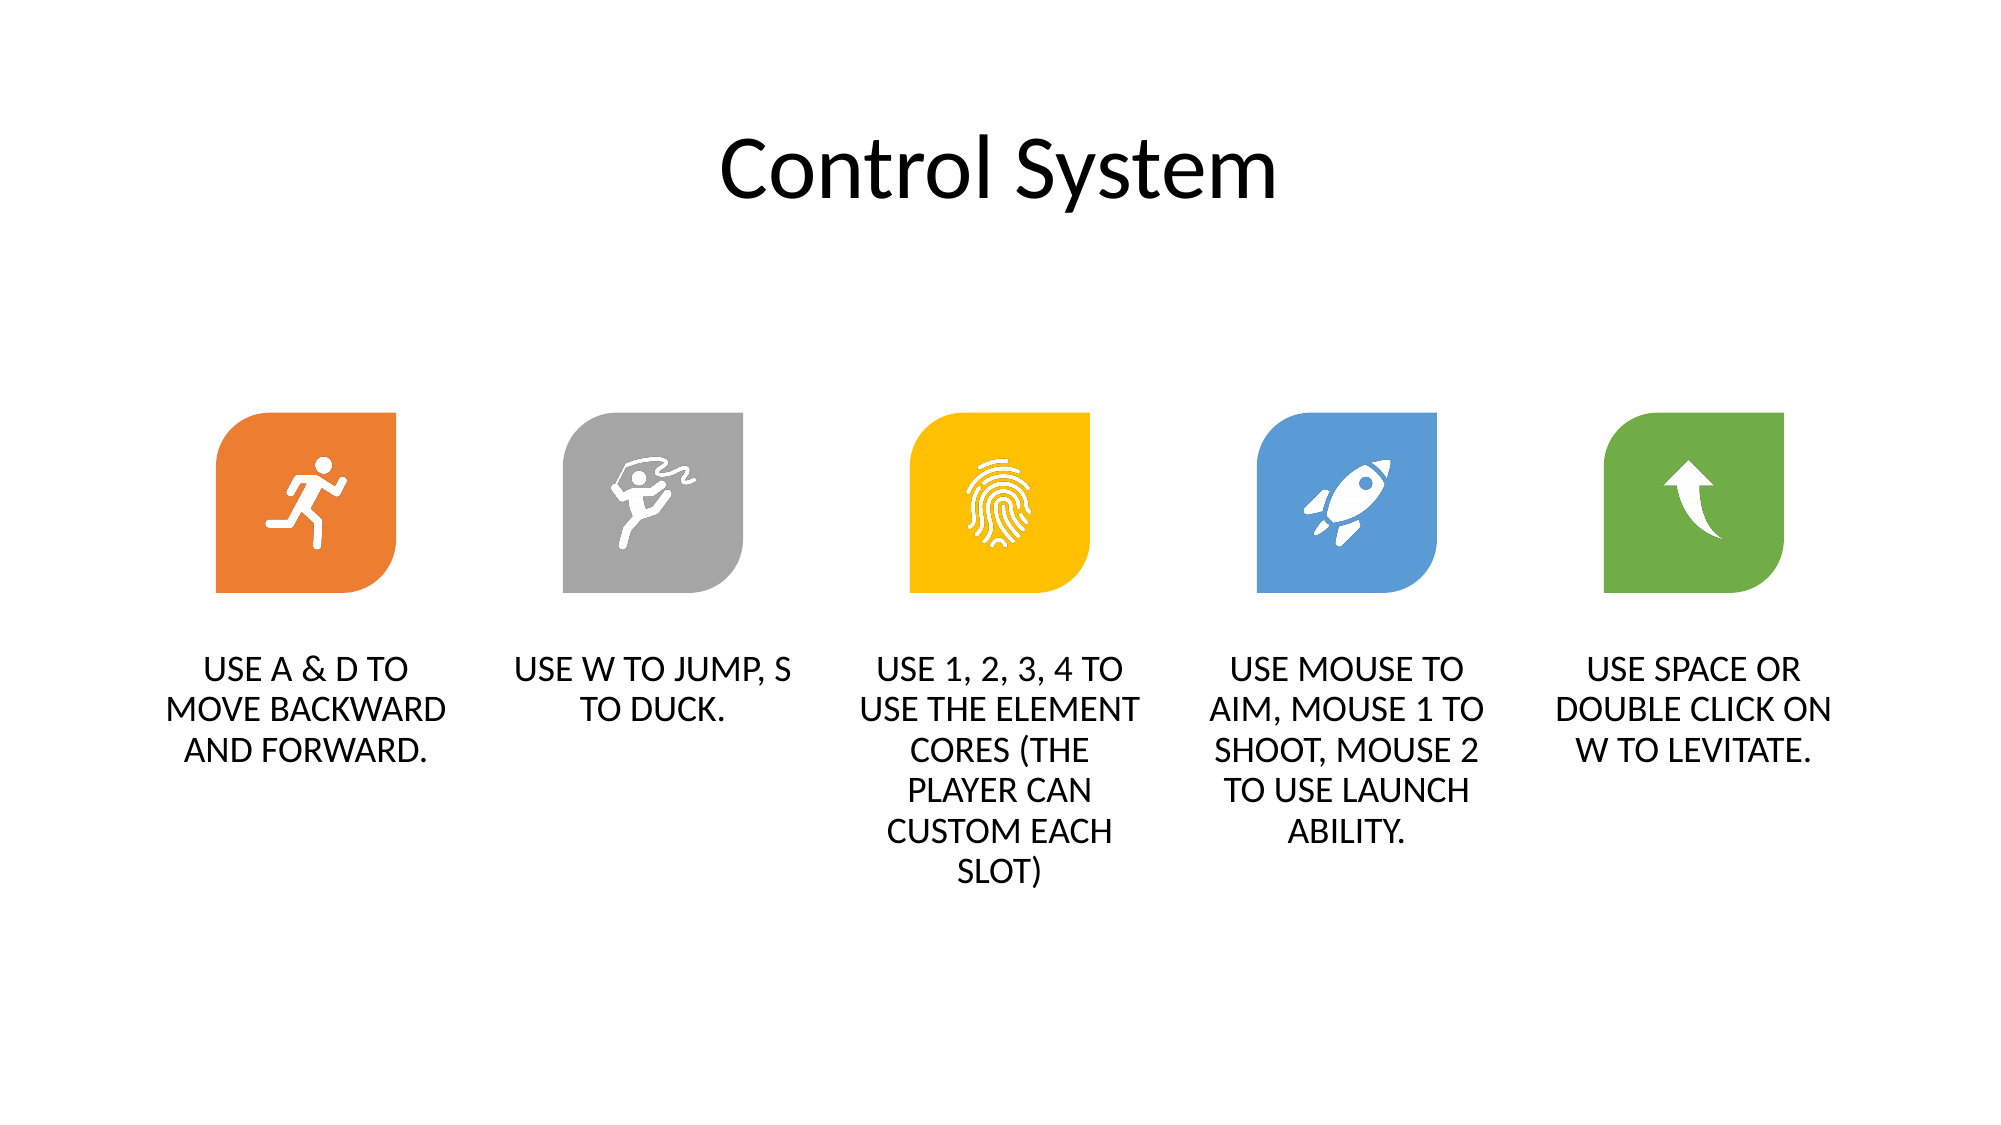

# Control System
Use A & D to move backward and forward.
Use W to Jump, S to duck.
Use 1, 2, 3, 4 to use the Element Cores (The player can custom each slot)
Use mouse to aim, mouse 1 to shoot, mouse 2 to use Launch ability.
Use space or double click on W to levitate.